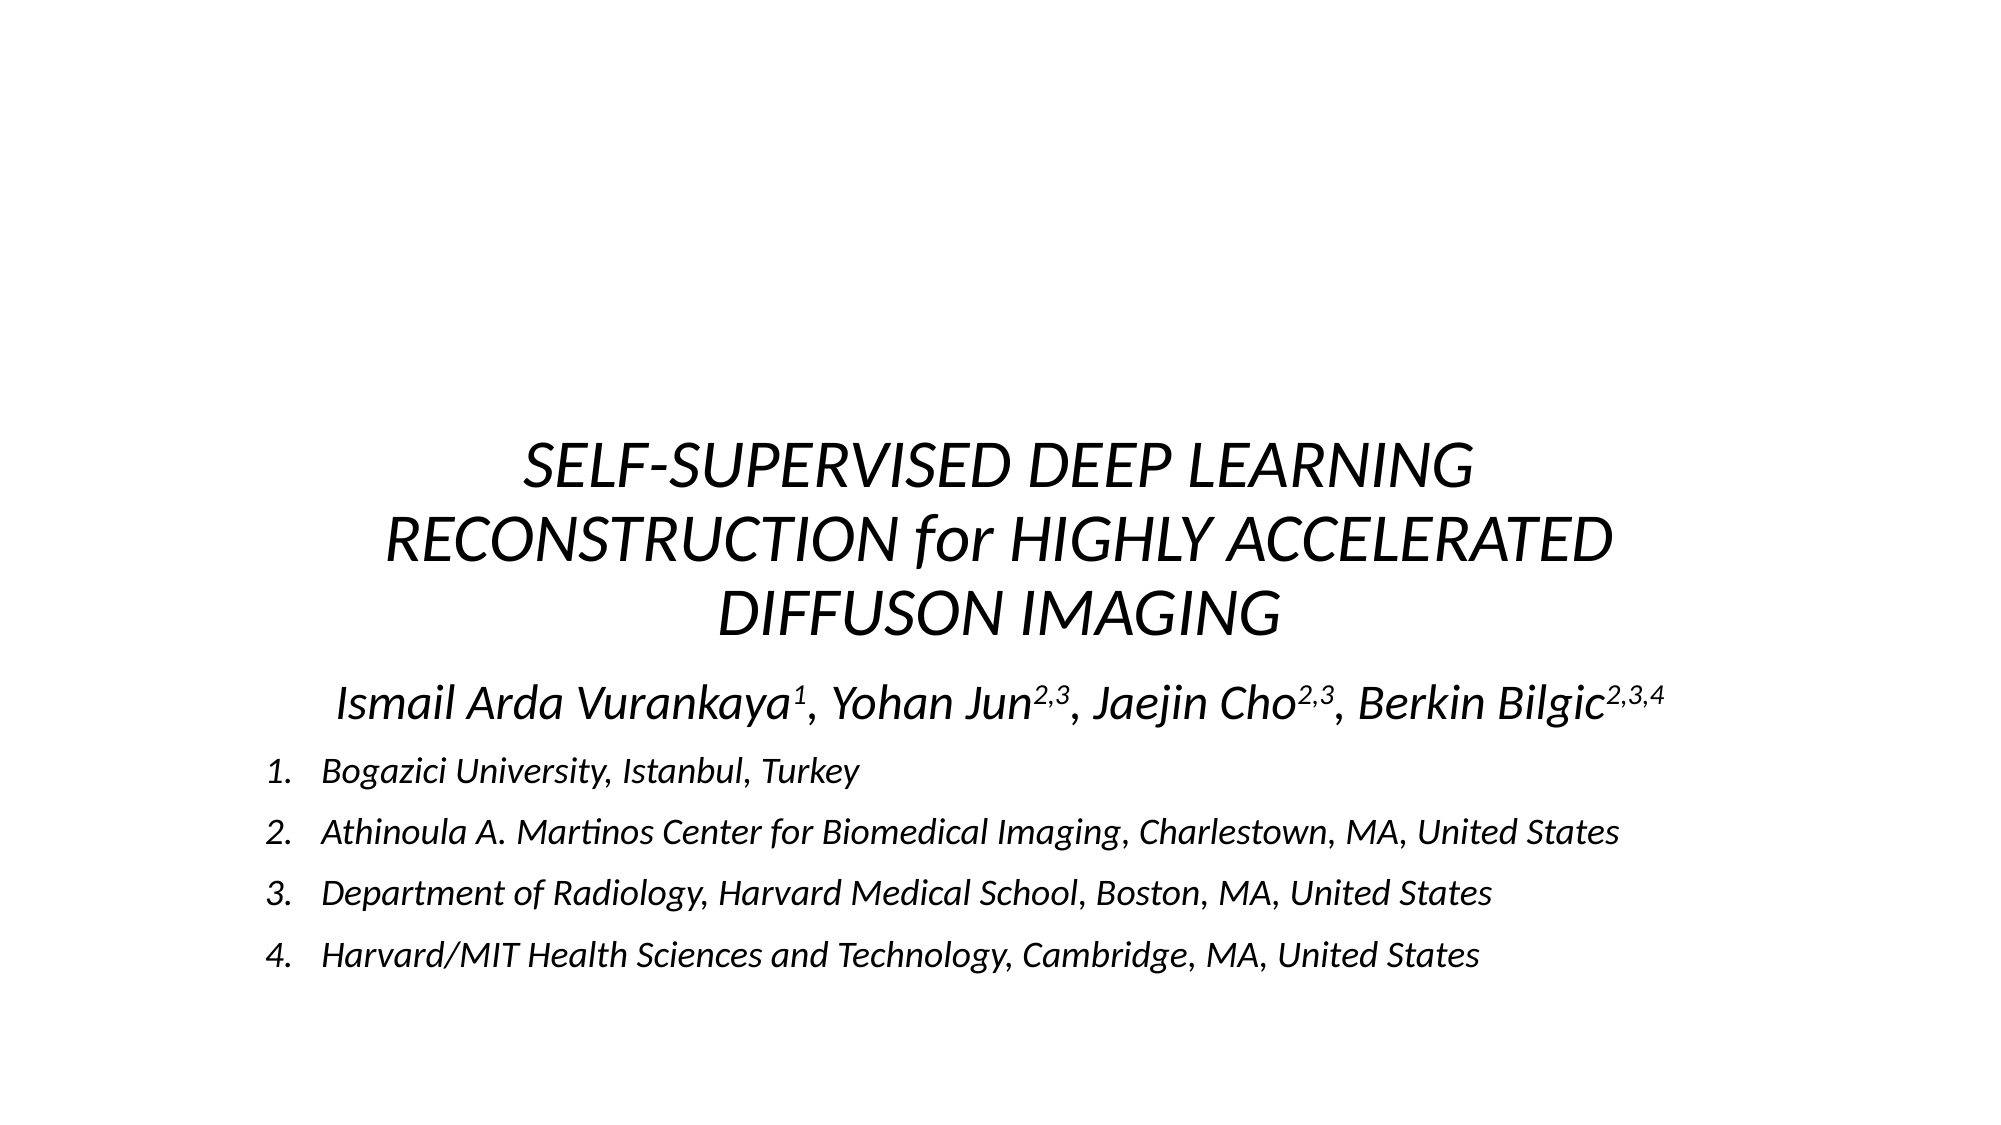

# SELF-SUPERVISED DEEP LEARNING RECONSTRUCTION for HIGHLY ACCELERATED DIFFUSON IMAGING
Ismail Arda Vurankaya1, Yohan Jun2,3, Jaejin Cho2,3, Berkin Bilgic2,3,4
Bogazici University, Istanbul, Turkey
Athinoula A. Martinos Center for Biomedical Imaging, Charlestown, MA, United States
Department of Radiology, Harvard Medical School, Boston, MA, United States
Harvard/MIT Health Sciences and Technology, Cambridge, MA, United States